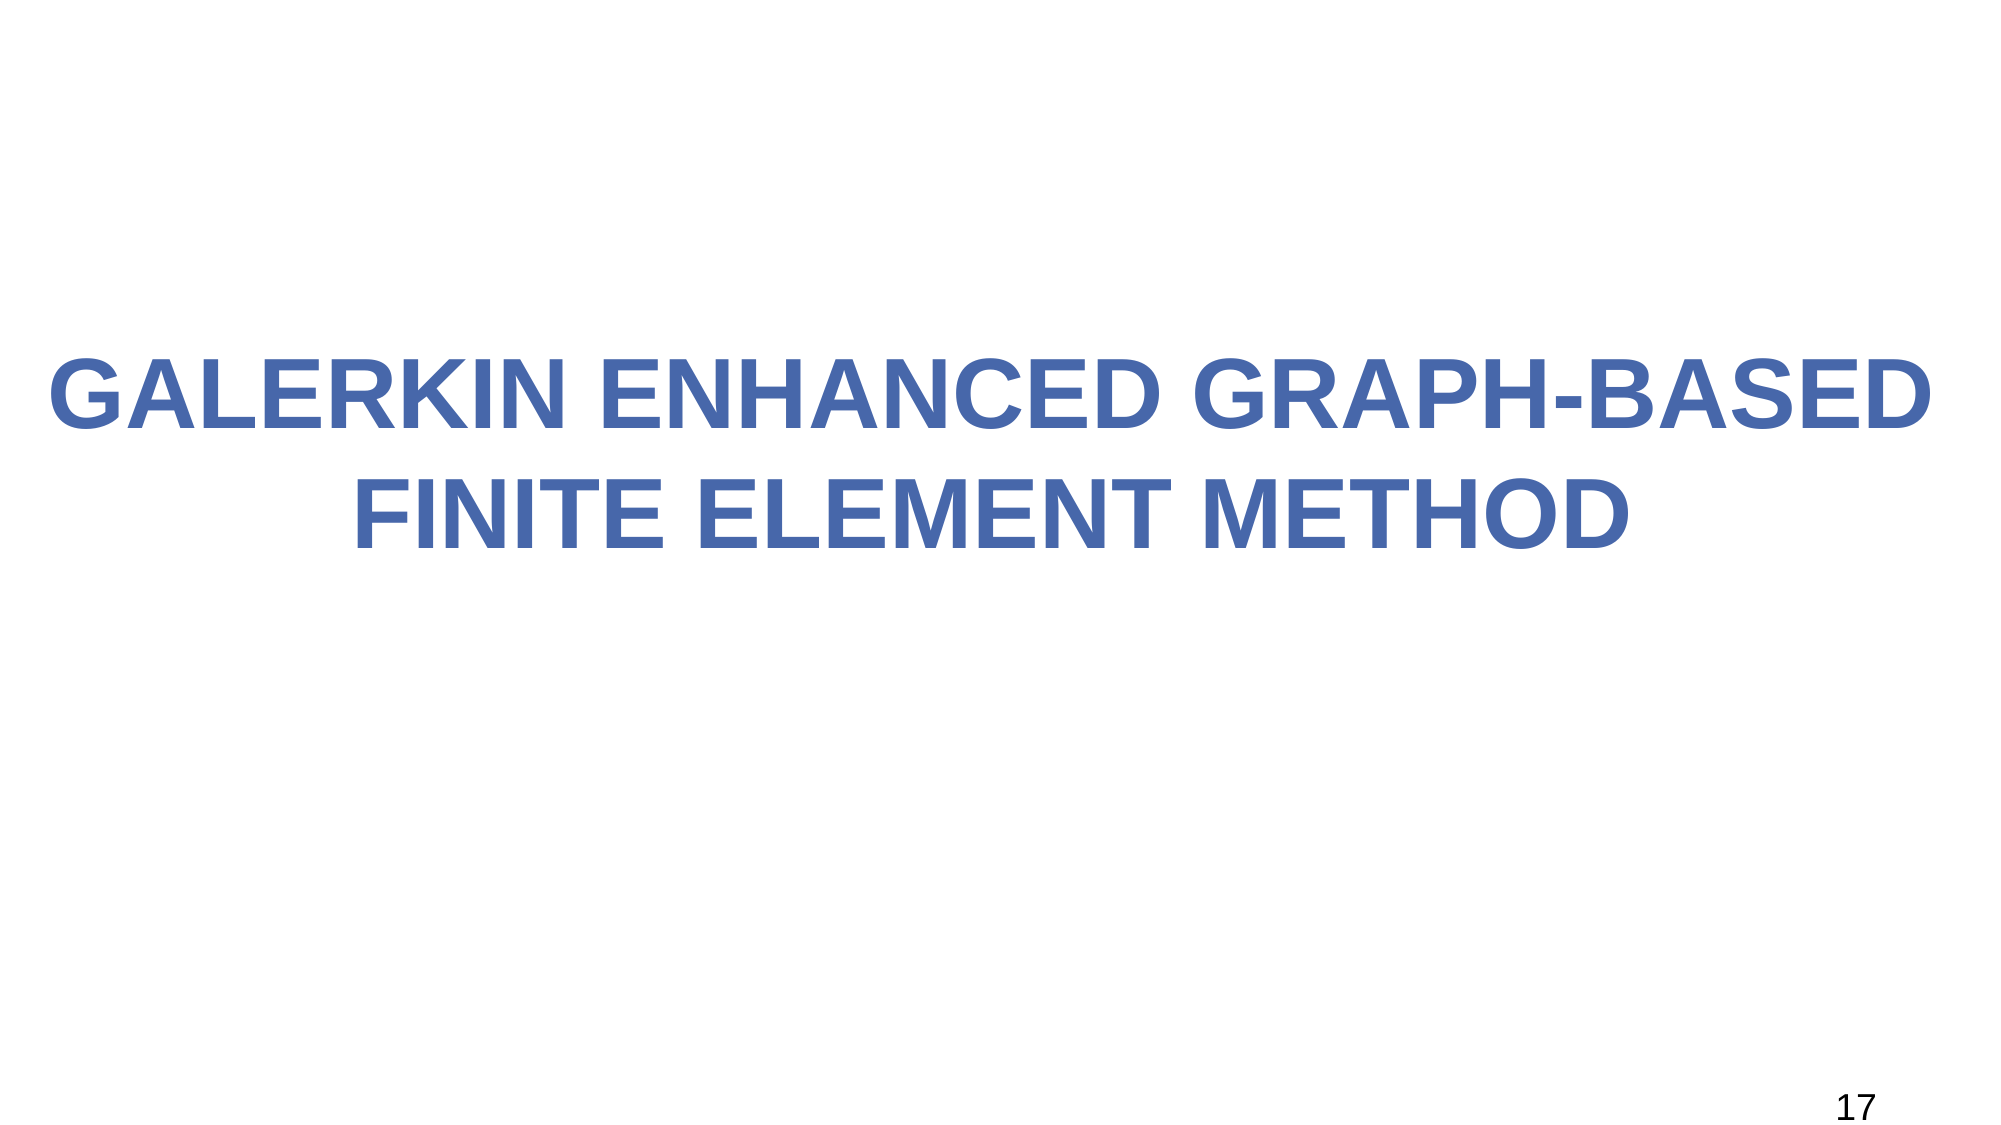

# Galerkin Enhanced Graph-based Finite Element Method
17